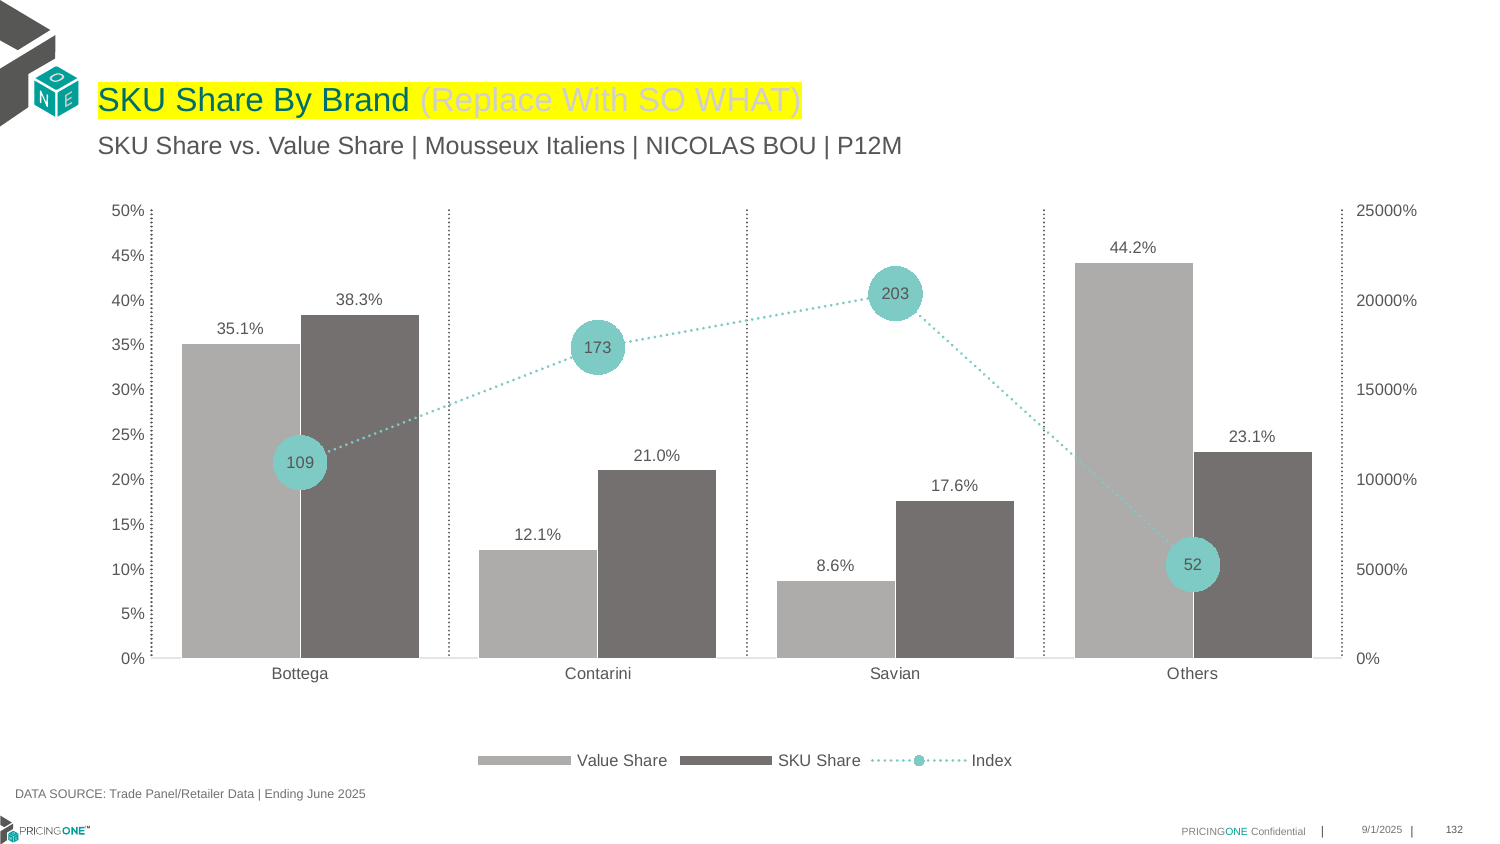

# SKU Share By Brand (Replace With SO WHAT)
SKU Share vs. Value Share | Mousseux Italiens | NICOLAS BOU | P12M

### Chart

| Category | Value Share | SKU Share | Index |
|---|---|---|---|
| Bottega | 0.35103852861899476 | 0.38337182448036955 | 109.21075415527059 |
| Contarini | 0.12113524655145078 | 0.21016166281755194 | 173.49340410867802 |
| Savian | 0.0862533692722372 | 0.17551963048498845 | 203.49307159353347 |
| Others | 0.4415728555573173 | 0.23094688221709006 | 52.30096898180204 |
DATA SOURCE: Trade Panel/Retailer Data | Ending June 2025

9/1/2025
132